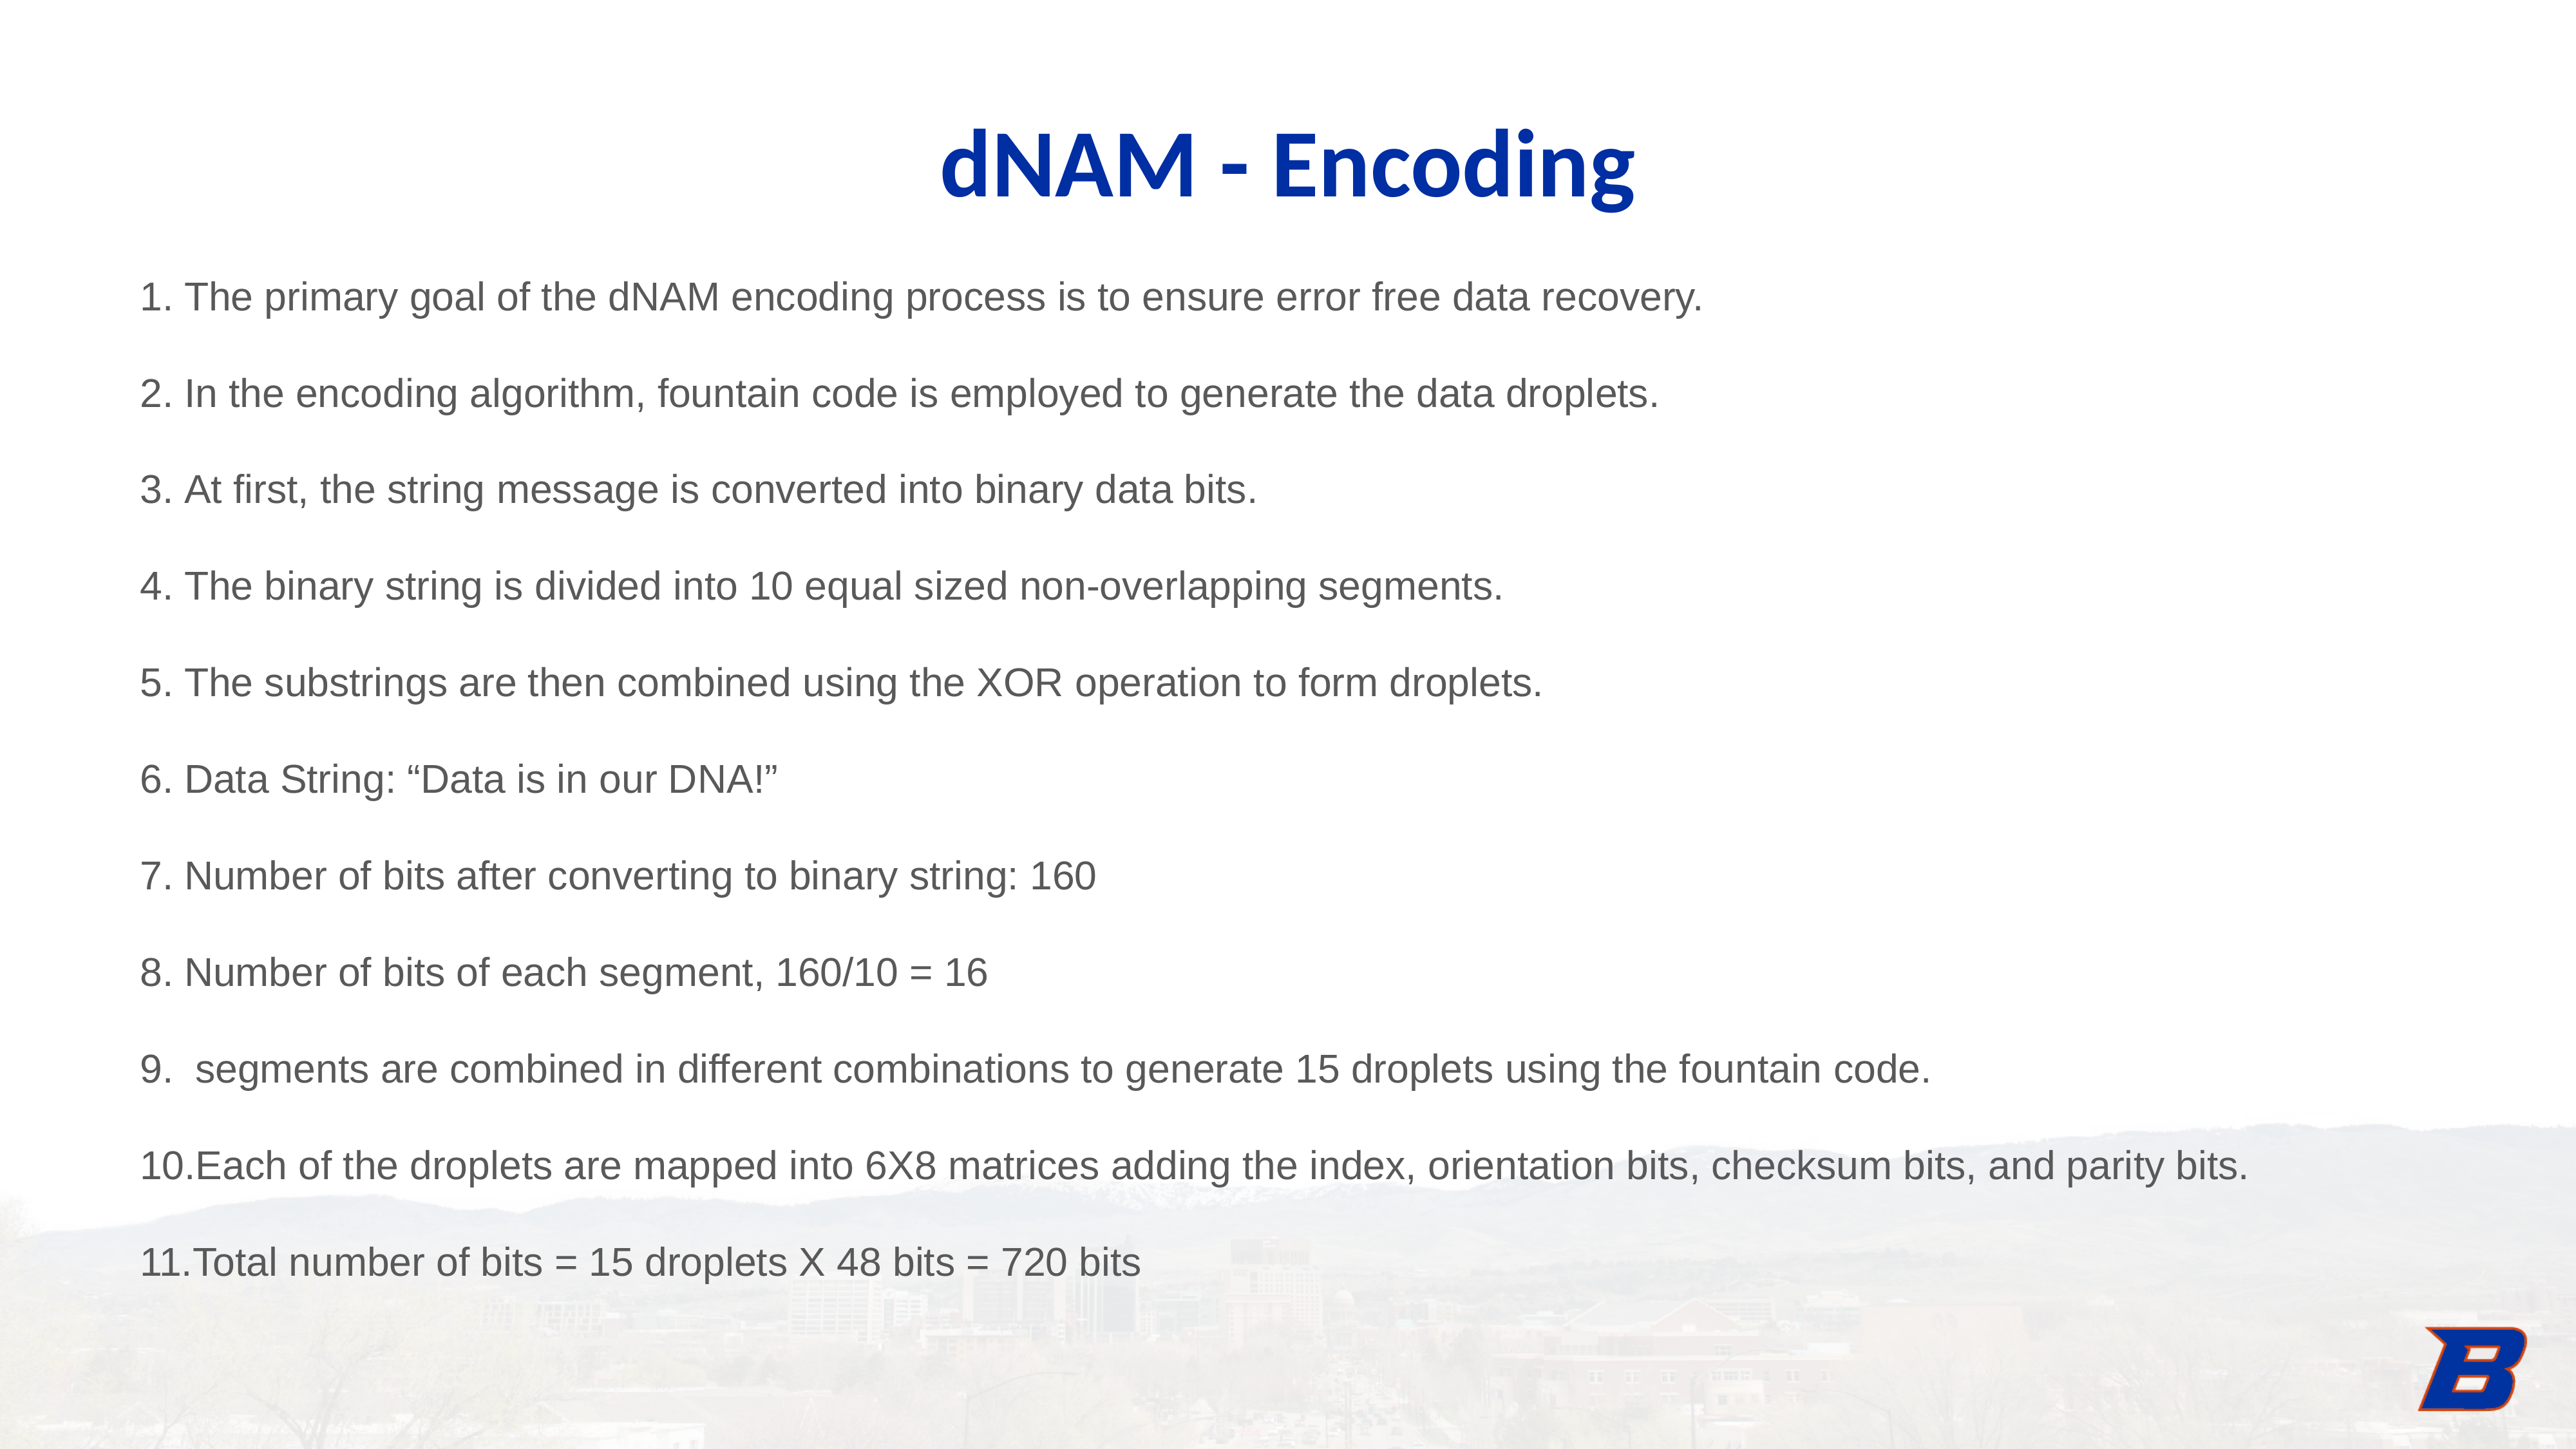

dNAM - Encoding
The primary goal of the dNAM encoding process is to ensure error free data recovery.

In the encoding algorithm, fountain code is employed to generate the data droplets.

At first, the string message is converted into binary data bits.

The binary string is divided into 10 equal sized non-overlapping segments.

The substrings are then combined using the XOR operation to form droplets.

Data String: “Data is in our DNA!”

Number of bits after converting to binary string: 160

Number of bits of each segment, 160/10 = 16

 segments are combined in different combinations to generate 15 droplets using the fountain code.

Each of the droplets are mapped into 6X8 matrices adding the index, orientation bits, checksum bits, and parity bits.

Total number of bits = 15 droplets X 48 bits = 720 bits

6